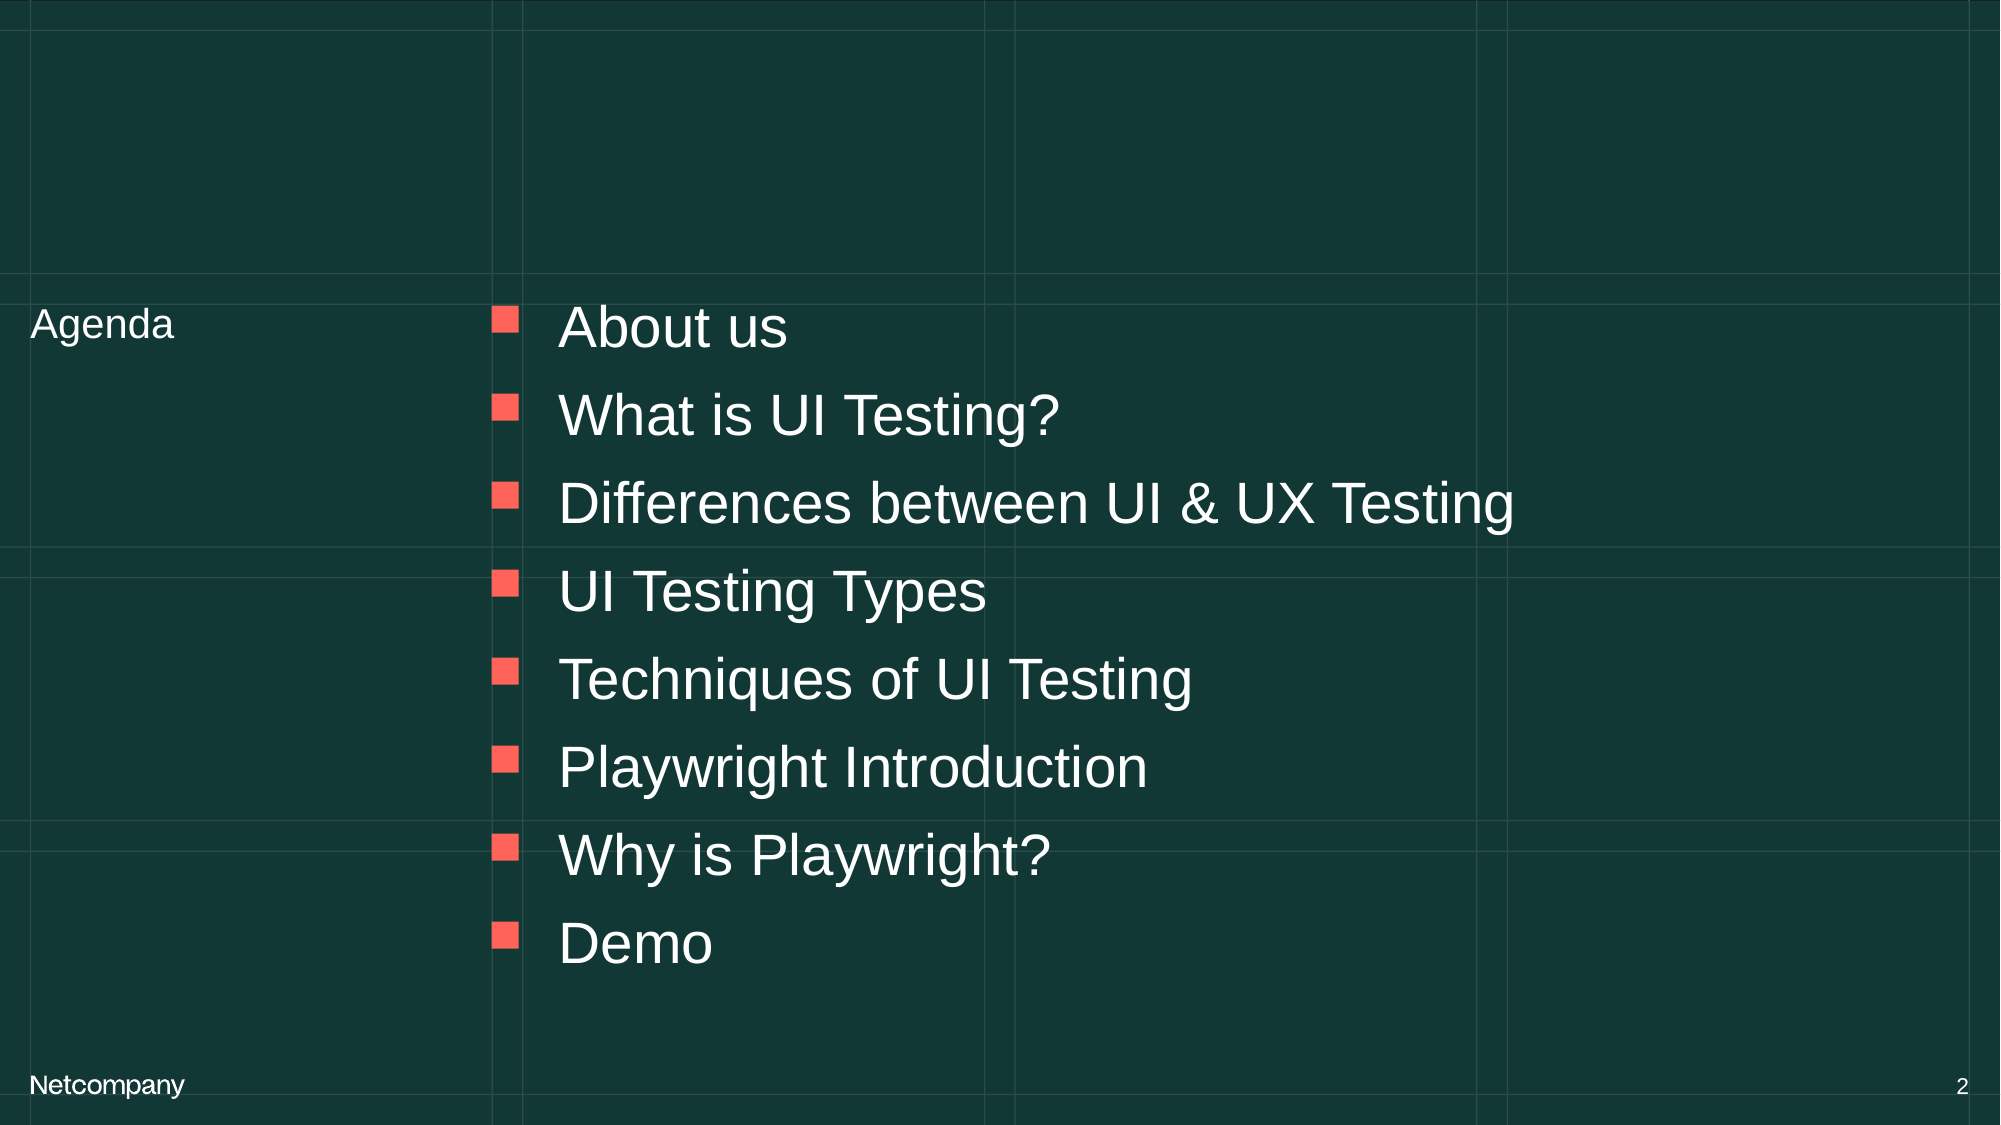

About us
What is UI Testing?
Differences between UI & UX Testing
UI Testing Types
Techniques of UI Testing
Playwright Introduction
Why is Playwright?
Demo
2
21 June, 2023